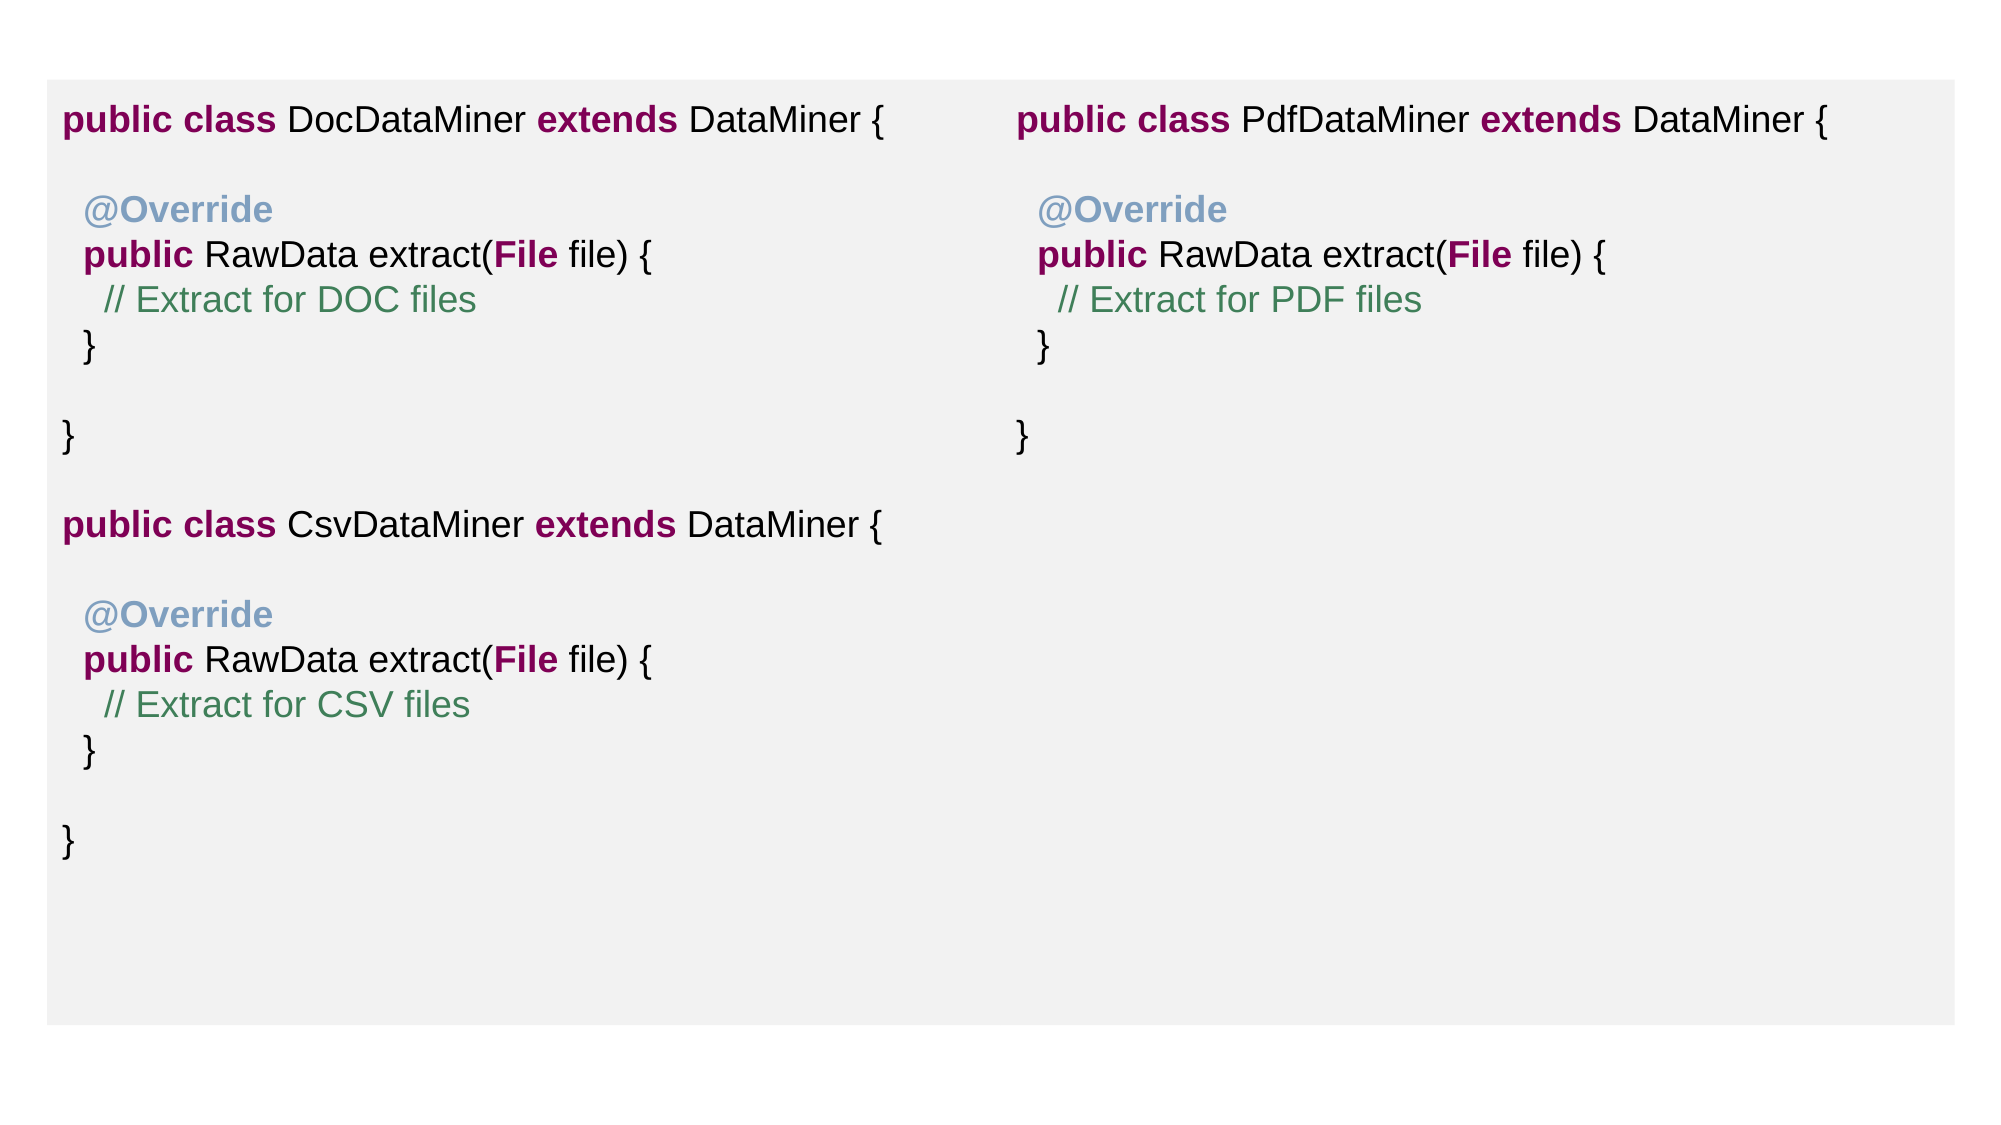

public class DocDataMiner extends DataMiner {

  @Override
  public RawData extract(File file) {
    // Extract for DOC files
  }

}

public class CsvDataMiner extends DataMiner {

  @Override
  public RawData extract(File file) {
    // Extract for CSV files
  }

}
public class PdfDataMiner extends DataMiner {

  @Override
  public RawData extract(File file) {
    // Extract for PDF files
  }

}